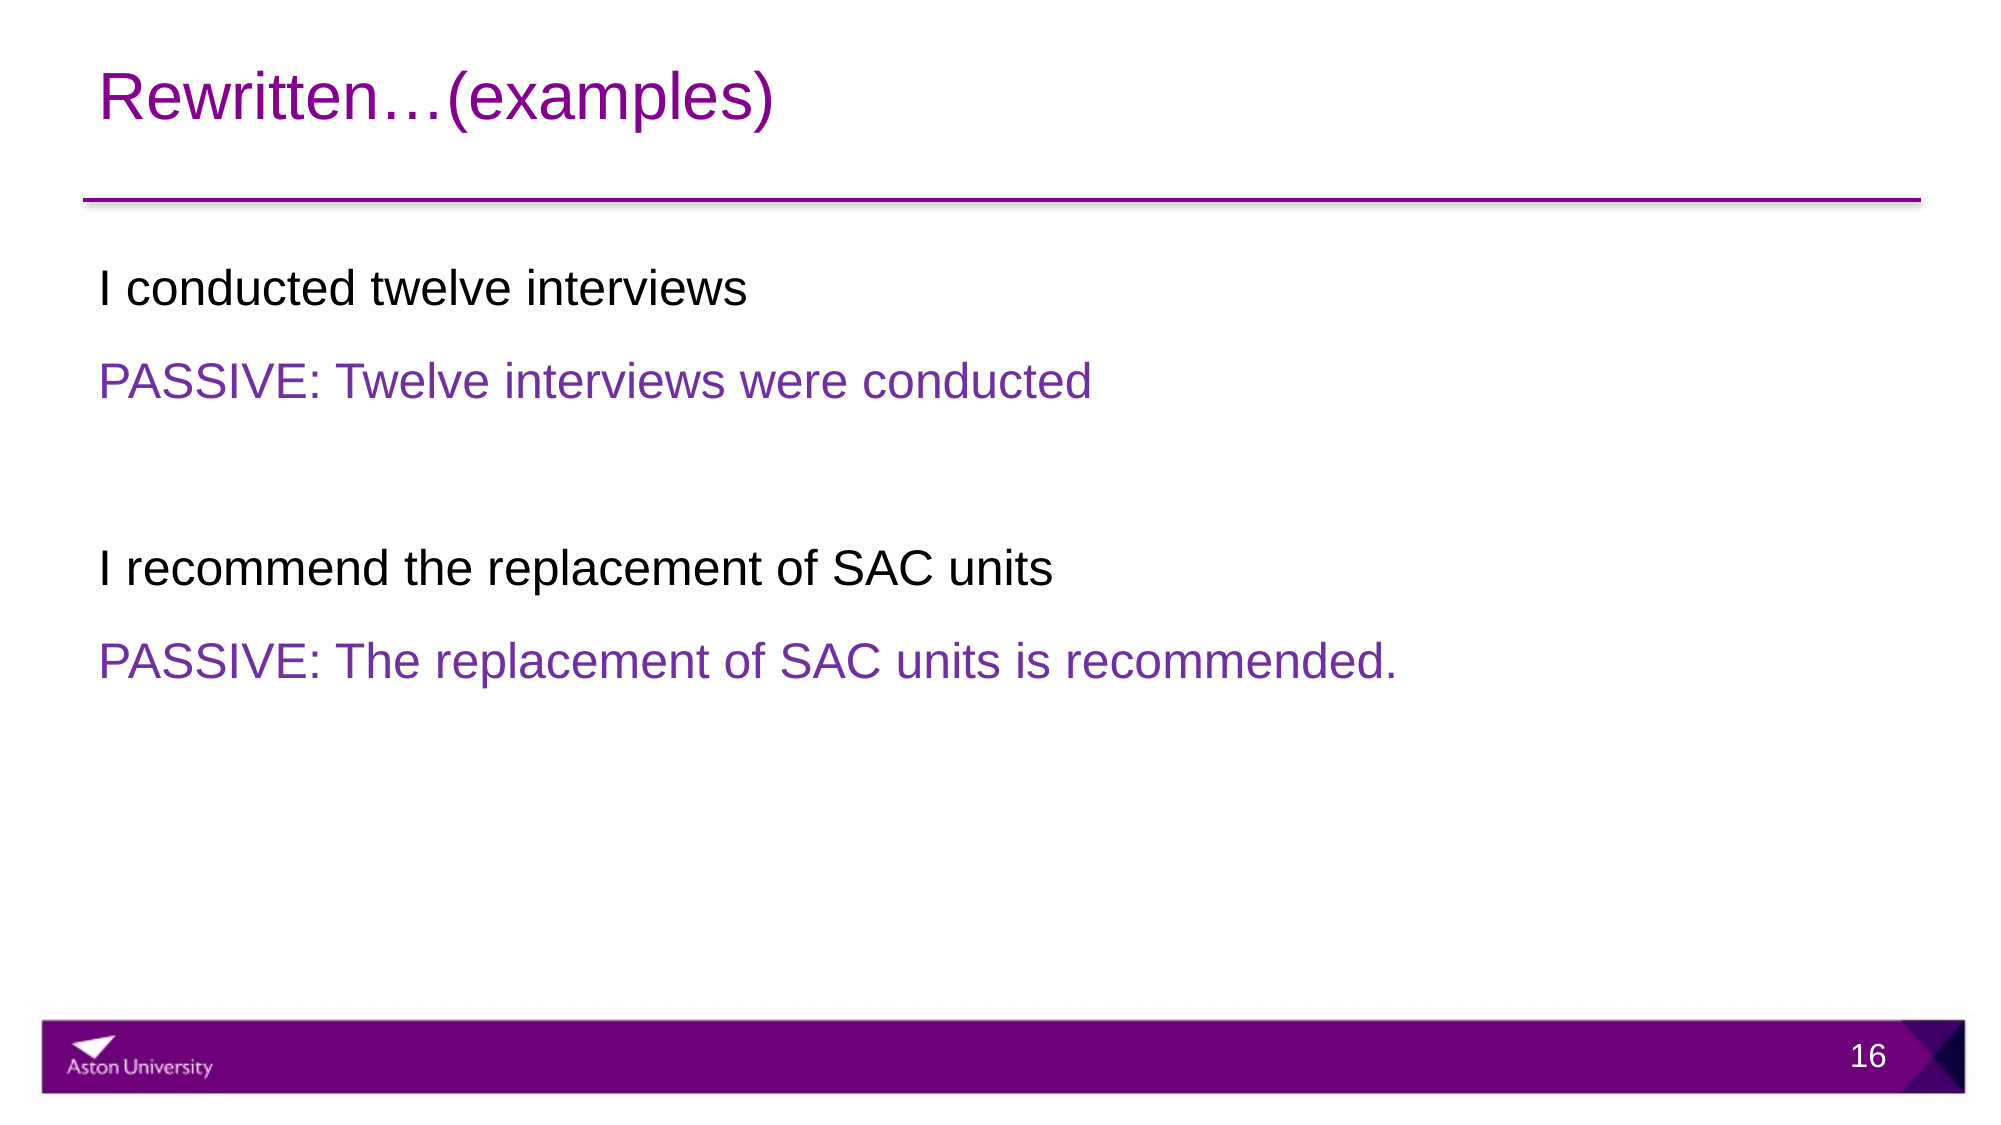

# Rewritten…(examples)
I conducted twelve interviews
PASSIVE: Twelve interviews were conducted

I recommend the replacement of SAC units
PASSIVE: The replacement of SAC units is recommended.